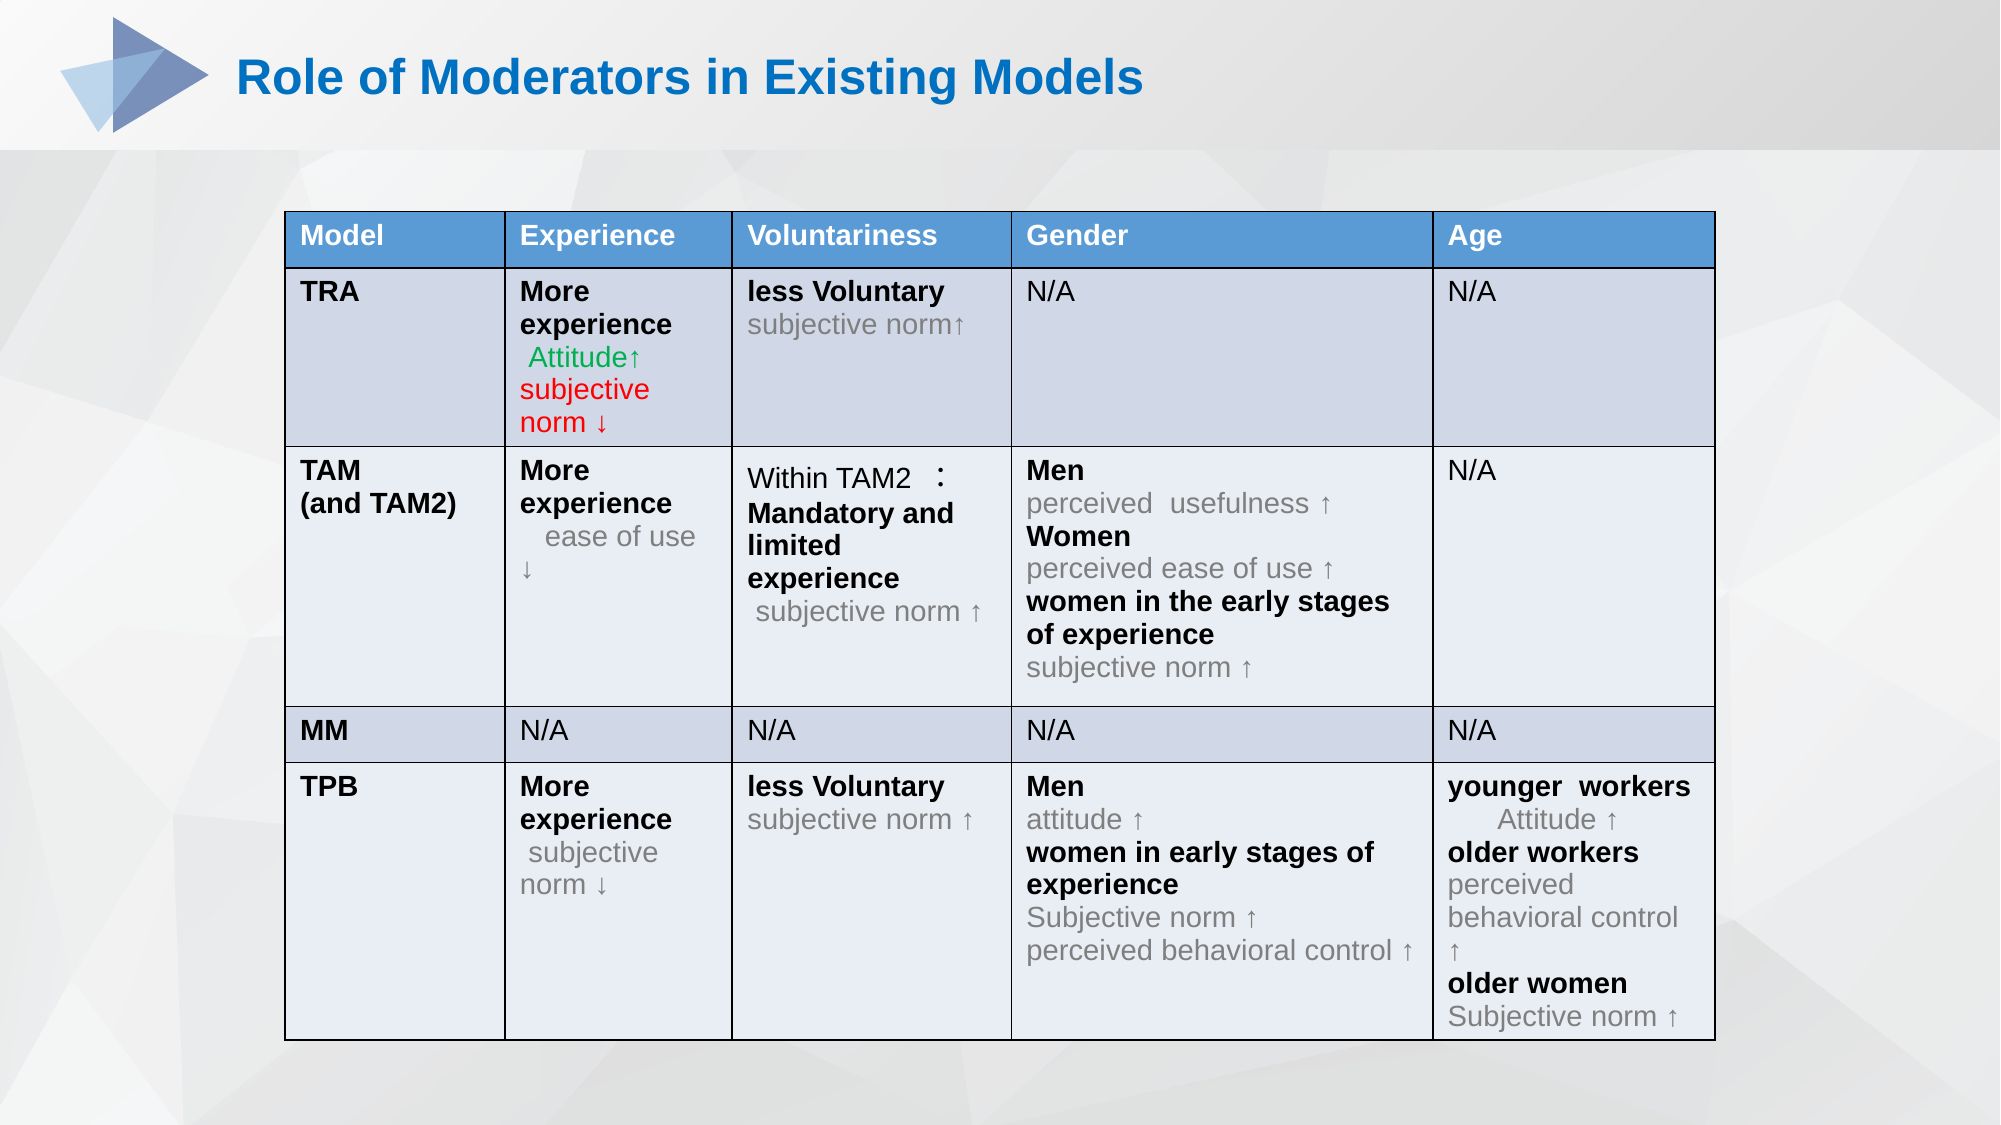

# Role of Moderators in Existing Models

Role of Moderators in Existing Models
| Model | Experience | Voluntariness | Gender | Age |
| --- | --- | --- | --- | --- |
| TRA | More experience Attitude↑ subjective norm ↓ | less Voluntary subjective norm↑ | N/A | N/A |
| TAM (and TAM2) | More experience ease of use ↓ | Within TAM2 ： Mandatory and limited experience subjective norm ↑ | Men perceived usefulness ↑ Women perceived ease of use ↑ women in the early stages of experience subjective norm ↑ | N/A |
| MM | N/A | N/A | N/A | N/A |
| TPB | More experience subjective norm ↓ | less Voluntary subjective norm ↑ | Men attitude ↑ women in early stages of experience Subjective norm ↑ perceived behavioral control ↑ | younger workers Attitude ↑ older workers perceived behavioral control ↑ older women Subjective norm ↑ |